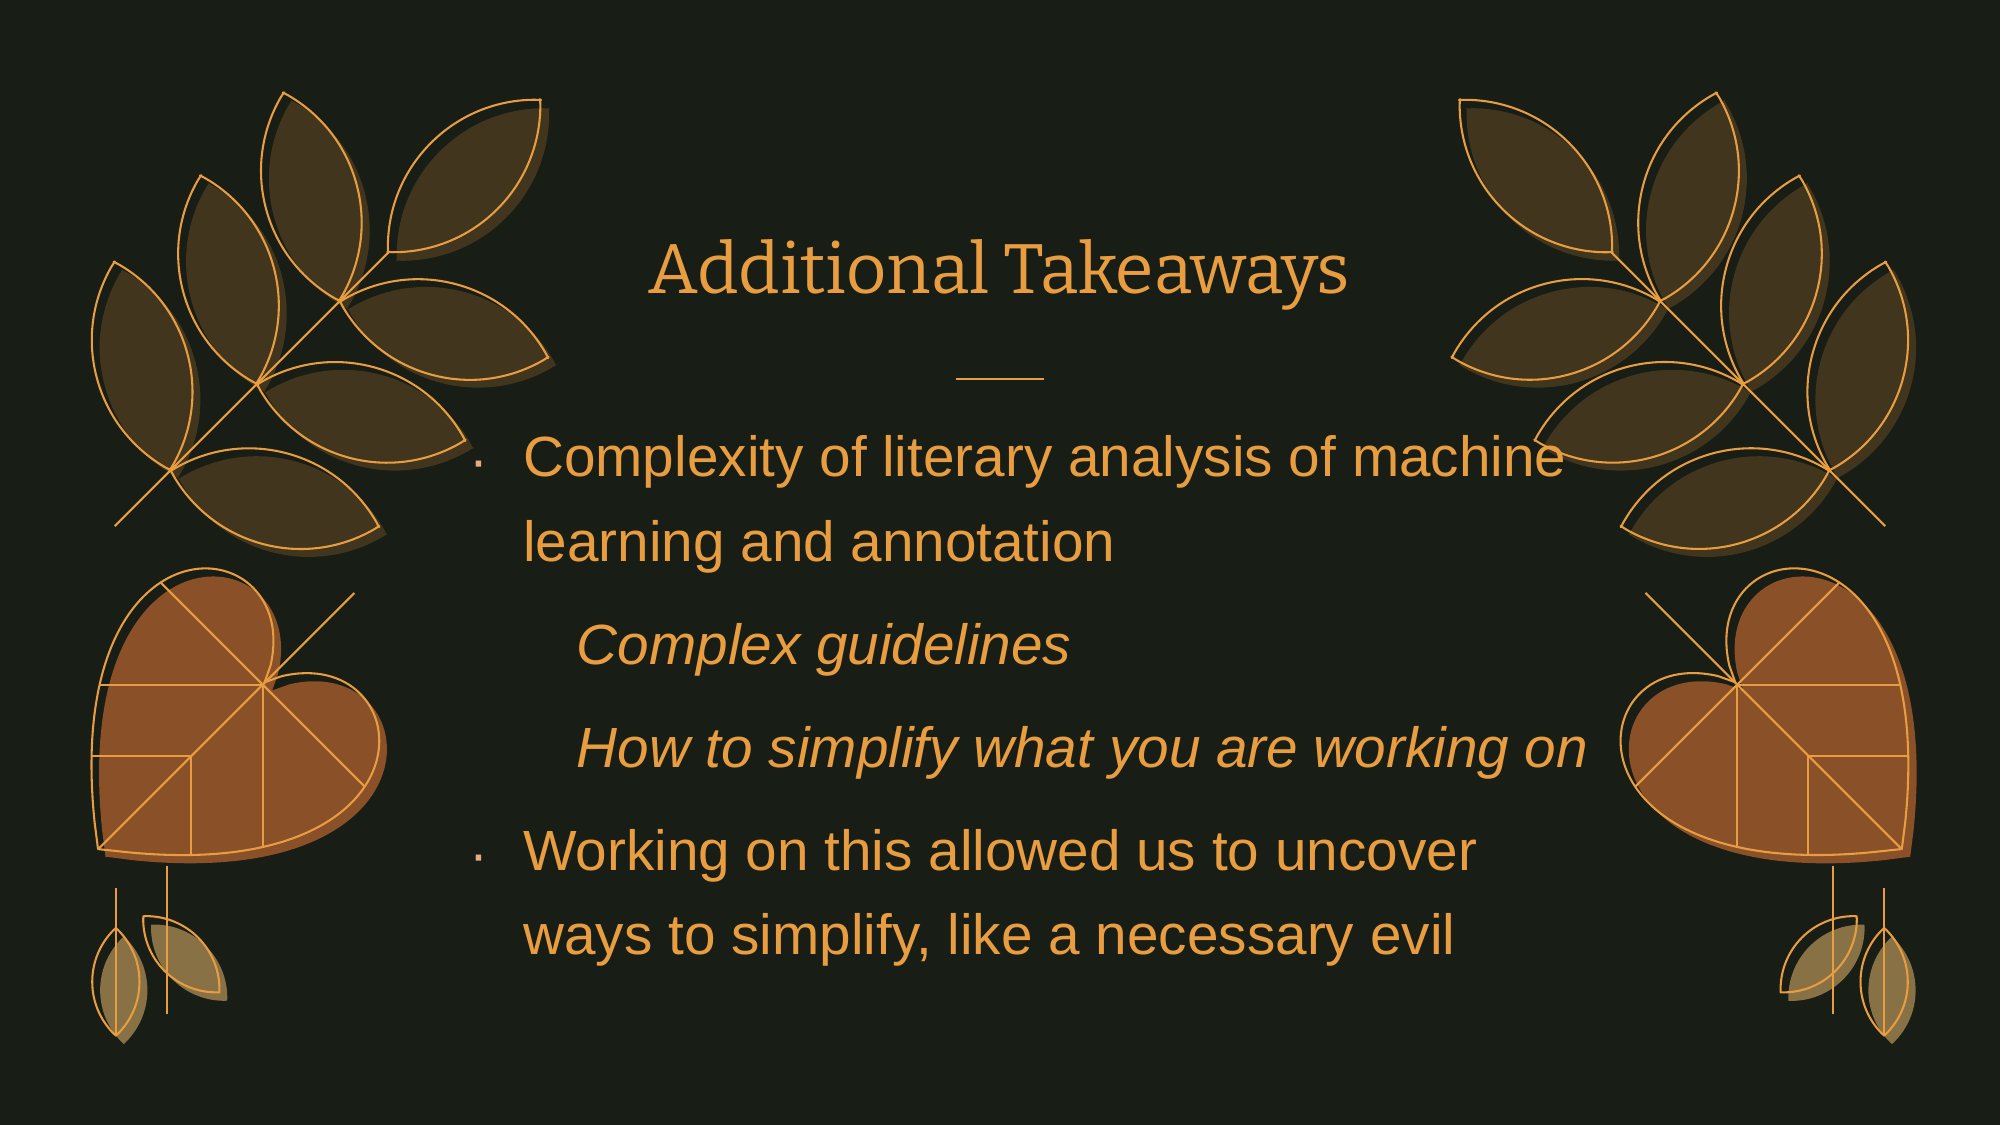

# Additional Takeaways
Complexity of literary analysis of machine learning and annotation
Complex guidelines
How to simplify what you are working on
Working on this allowed us to uncover ways to simplify, like a necessary evil